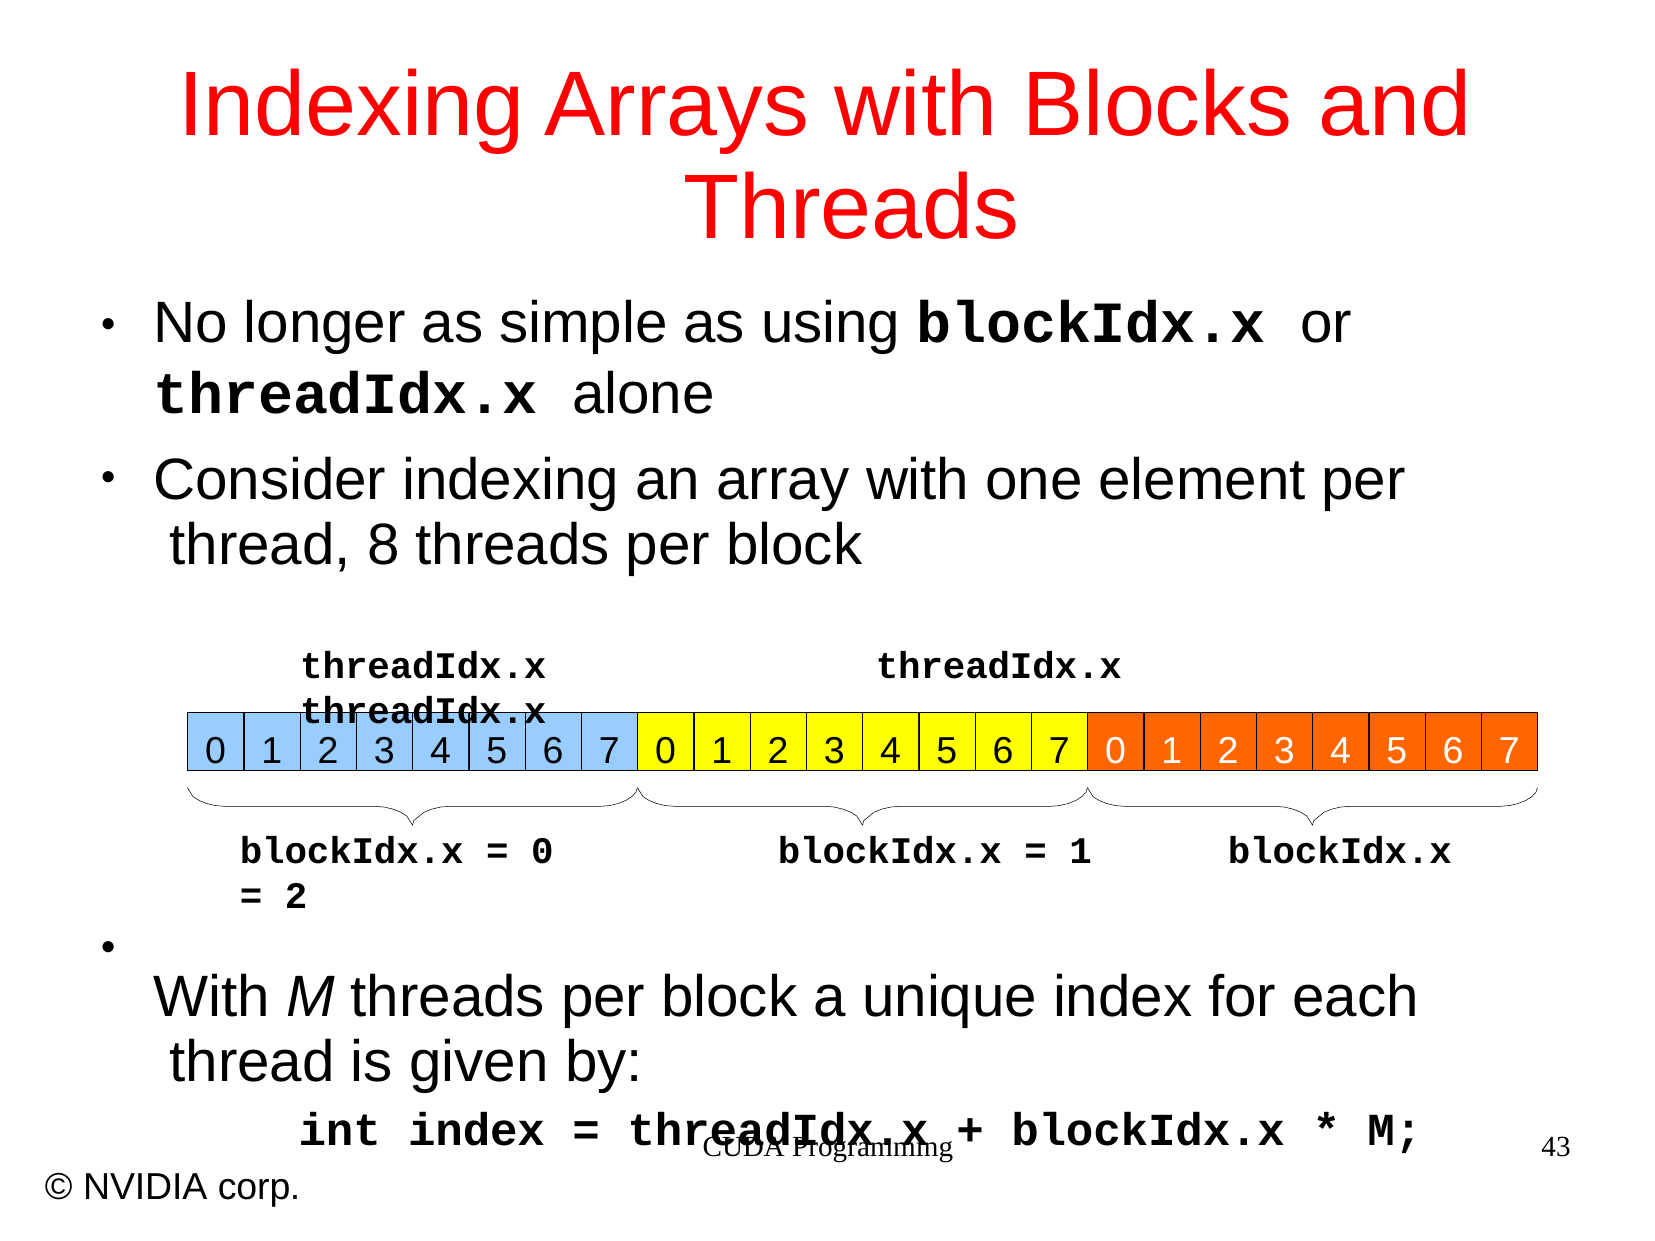

# Indexing Arrays with Blocks and  Threads
No longer as simple as using blockIdx.x or
threadIdx.x alone
Consider indexing an array with one element per  thread, 8 threads per block

threadIdx.x	threadIdx.x	threadIdx.x
●
●
0
1
2
3
4
5
6
7
0
1
2
3
4
5
6
7
0
1
2
3
4
5
6
7

blockIdx.x = 0	blockIdx.x = 1	blockIdx.x = 2

With M threads per block a unique index for each  thread is given by:
int index = threadIdx.x + blockIdx.x * M;

●
CUDA Programming
43
© NVIDIA corp.